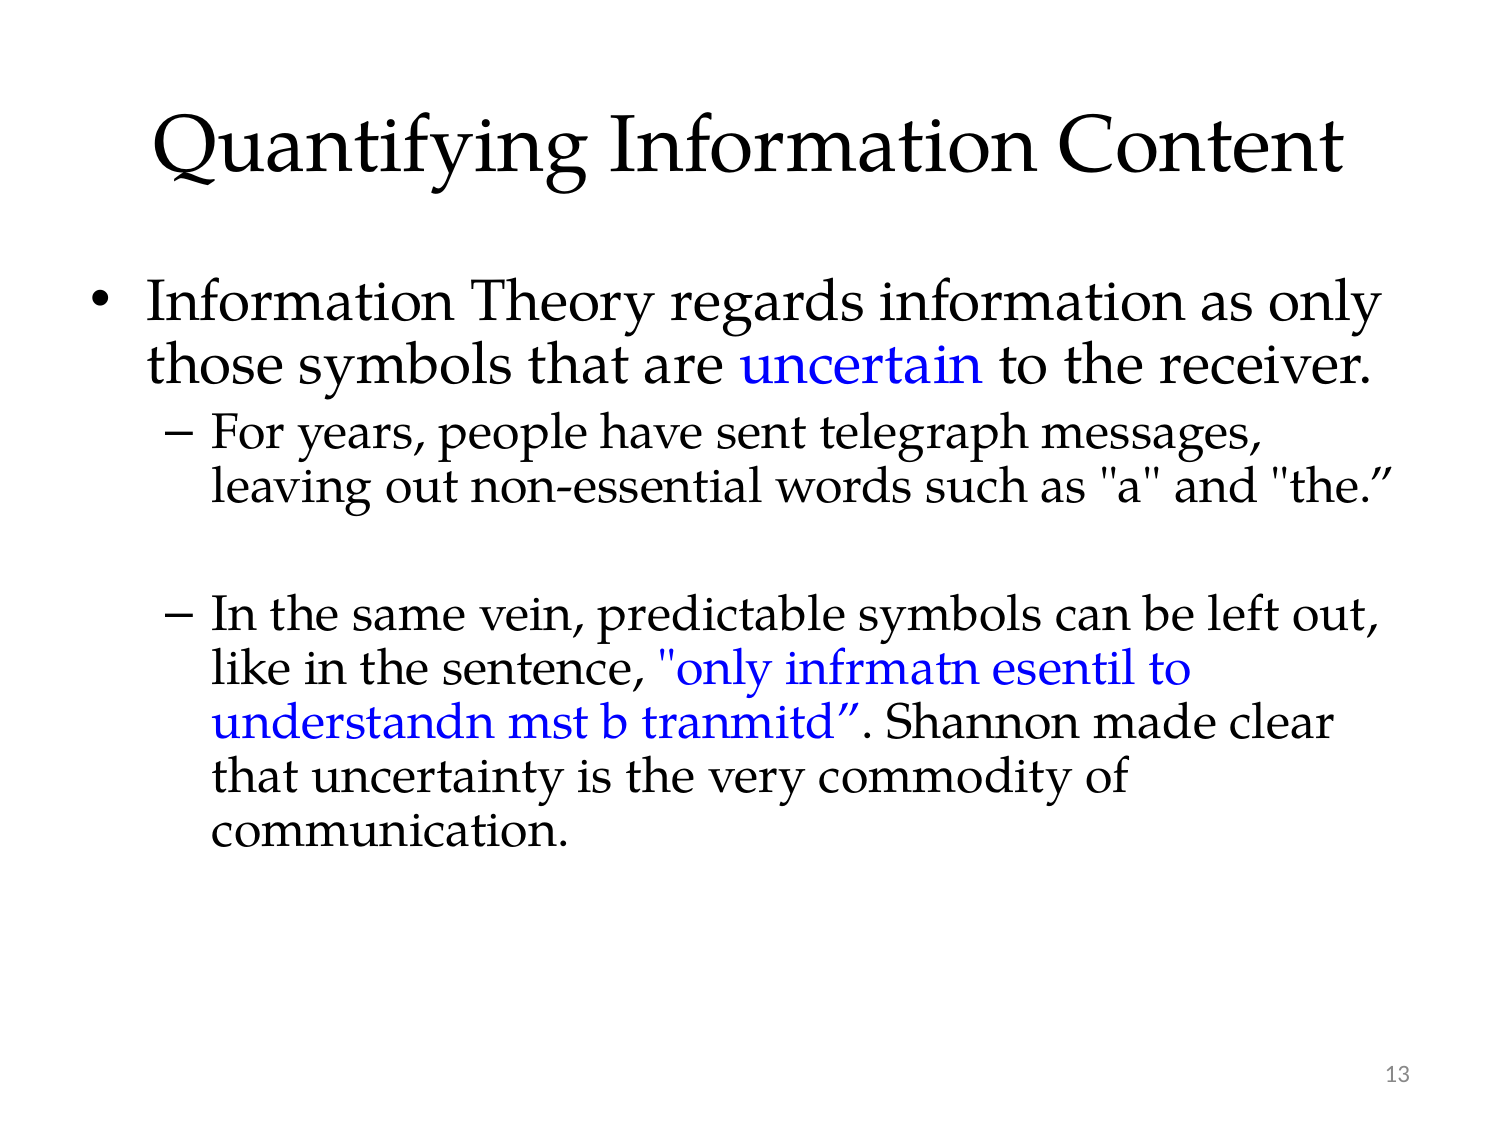

# Quantifying Information Content
Information Theory regards information as only those symbols that are uncertain to the receiver.
For years, people have sent telegraph messages, leaving out non-essential words such as "a" and "the.”

In the same vein, predictable symbols can be left out, like in the sentence, "only infrmatn esentil to understandn mst b tranmitd”. Shannon made clear that uncertainty is the very commodity of communication.

13